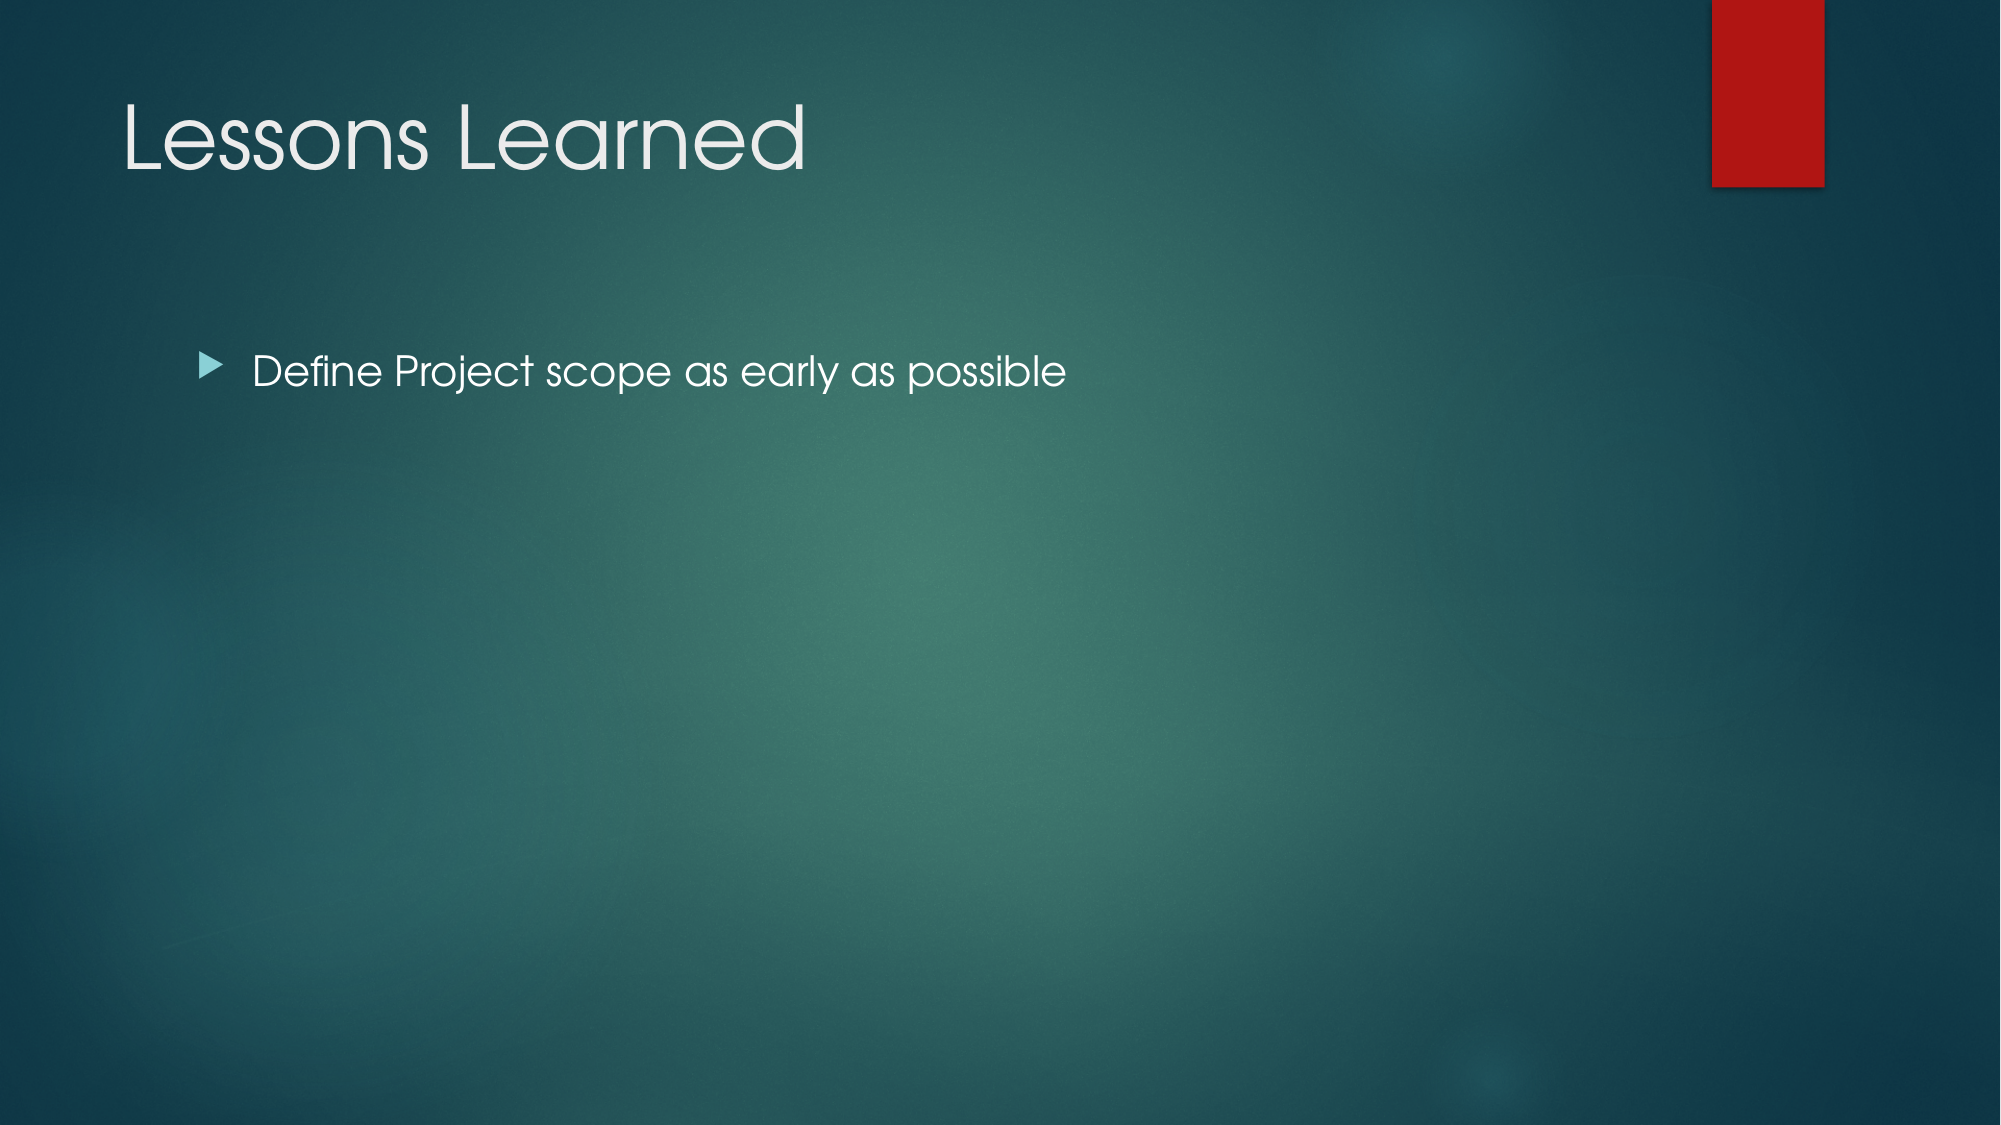

# Lessons Learned
Define Project scope as early as possible